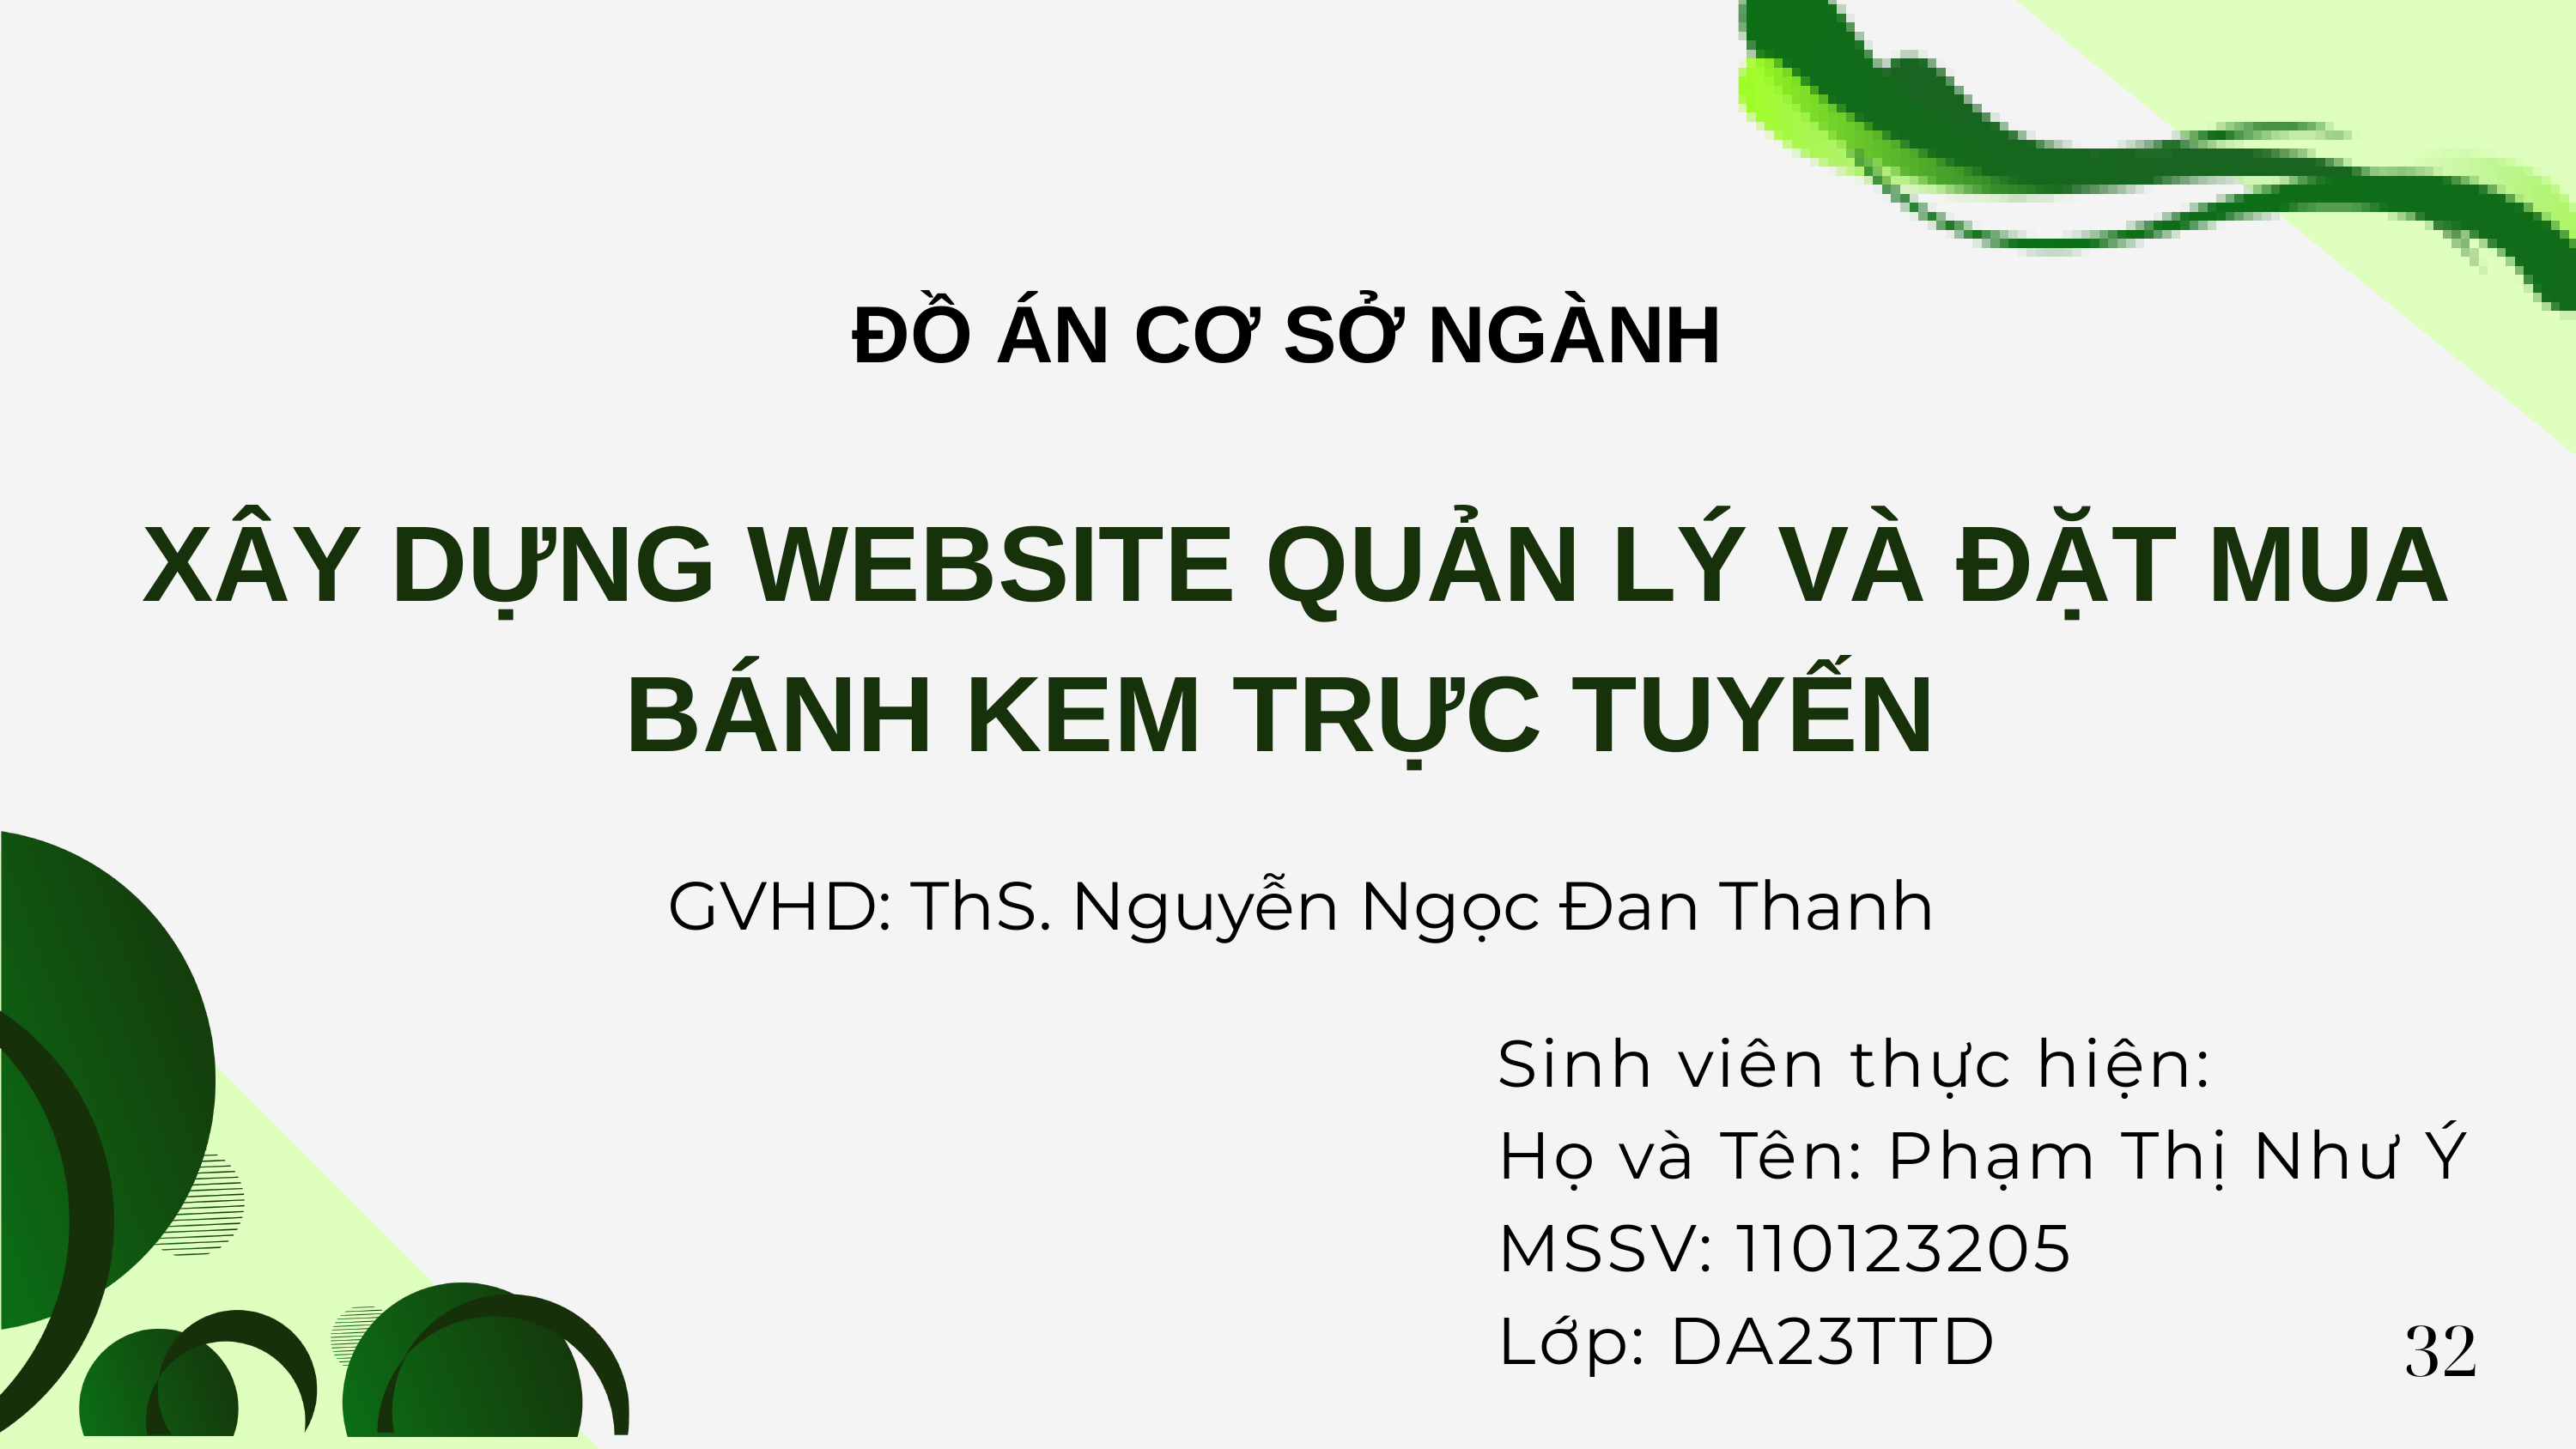

ĐỒ ÁN CƠ SỞ NGÀNH
 XÂY DỰNG WEBSITE QUẢN LÝ VÀ ĐẶT MUA BÁNH KEM TRỰC TUYẾN

GVHD: ThS. Nguyễn Ngọc Đan Thanh
Sinh viên thực hiện:
Họ và Tên: Phạm Thị Như Ý
MSSV: 110123205
Lớp: DA23TTD

32